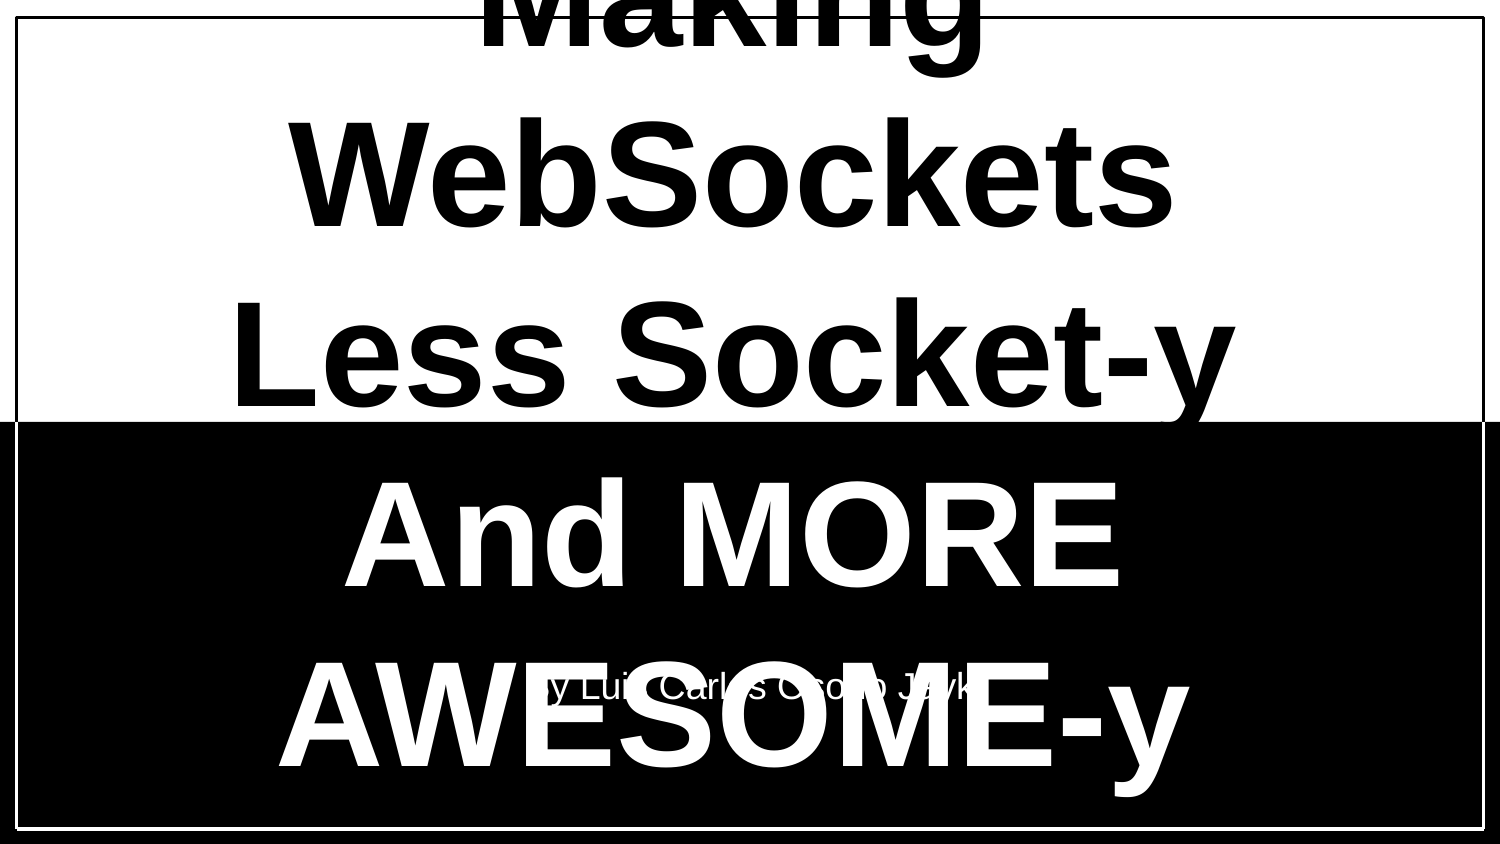

# Making WebSockets Less Socket-y
And MORE AWESOME-y
By Luis Carlos Osorio Jayk